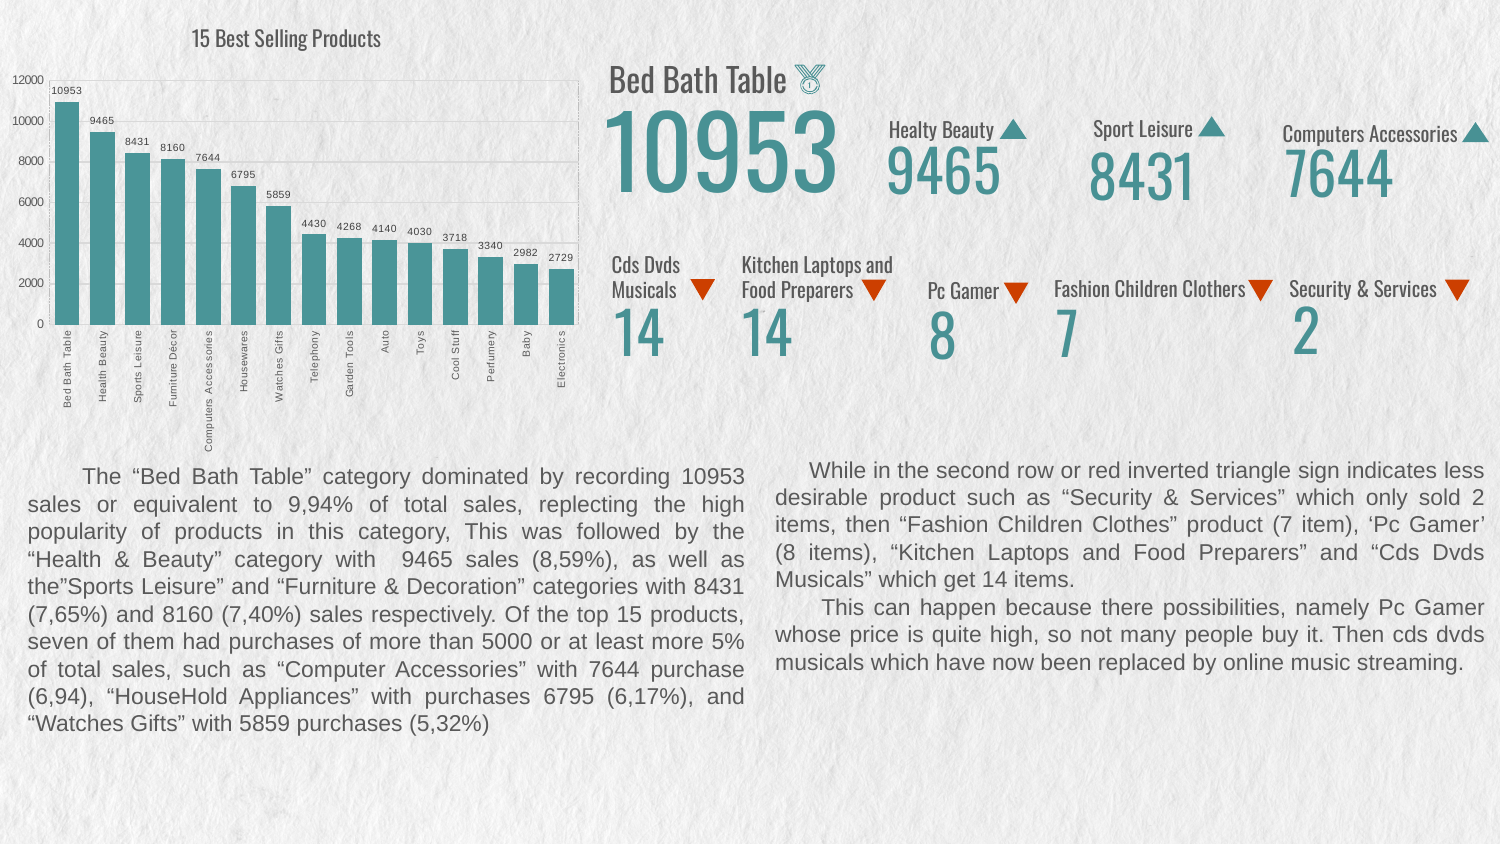

### Chart: 15 Best Selling Products

| Category | Sales |
|---|---|
| Bed Bath Table | 10953.0 |
| Health Beauty | 9465.0 |
| Sports Leisure | 8431.0 |
| Furniture Décor | 8160.0 |
| Computers Accessories | 7644.0 |
| Housewares | 6795.0 |
| Watches Gifts | 5859.0 |
| Telephony | 4430.0 |
| Garden Tools | 4268.0 |
| Auto | 4140.0 |
| Toys | 4030.0 |
| Cool Stuff | 3718.0 |
| Perfumery | 3340.0 |
| Baby | 2982.0 |
| Electronics | 2729.0 |
Bed Bath Table

# 10953
Sport Leisure
Healty Beauty

Computers Accessories

9465
7644
8431
Security & Services
Fashion Children Clothers
Kitchen Laptops and Food Preparers
Cds Dvds Musicals
Pc Gamer

2
14
14
7
8
     The “Bed Bath Table” category dominated by recording 10953 sales or equivalent to 9,94% of total sales, replecting the high popularity of products in this category, This was followed by the “Health & Beauty” category with  9465 sales (8,59%), as well as the”Sports Leisure” and “Furniture & Decoration” categories with 8431 (7,65%) and 8160 (7,40%) sales respectively. Of the top 15 products, seven of them had purchases of more than 5000 or at least more 5% of total sales, such as “Computer Accessories” with 7644 purchase (6,94), “HouseHold Appliances” with purchases 6795 (6,17%), and “Watches Gifts” with 5859 purchases (5,32%)
     While in the second row or red inverted triangle sign indicates less desirable product such as “Security & Services” which only sold 2 items, then “Fashion Children Clothes” product (7 item), ‘Pc Gamer’ (8 items), “Kitchen Laptops and Food Preparers” and “Cds Dvds Musicals” which get 14 items.
     This can happen because there possibilities, namely Pc Gamer whose price is quite high, so not many people buy it. Then cds dvds musicals which have now been replaced by online music streaming.